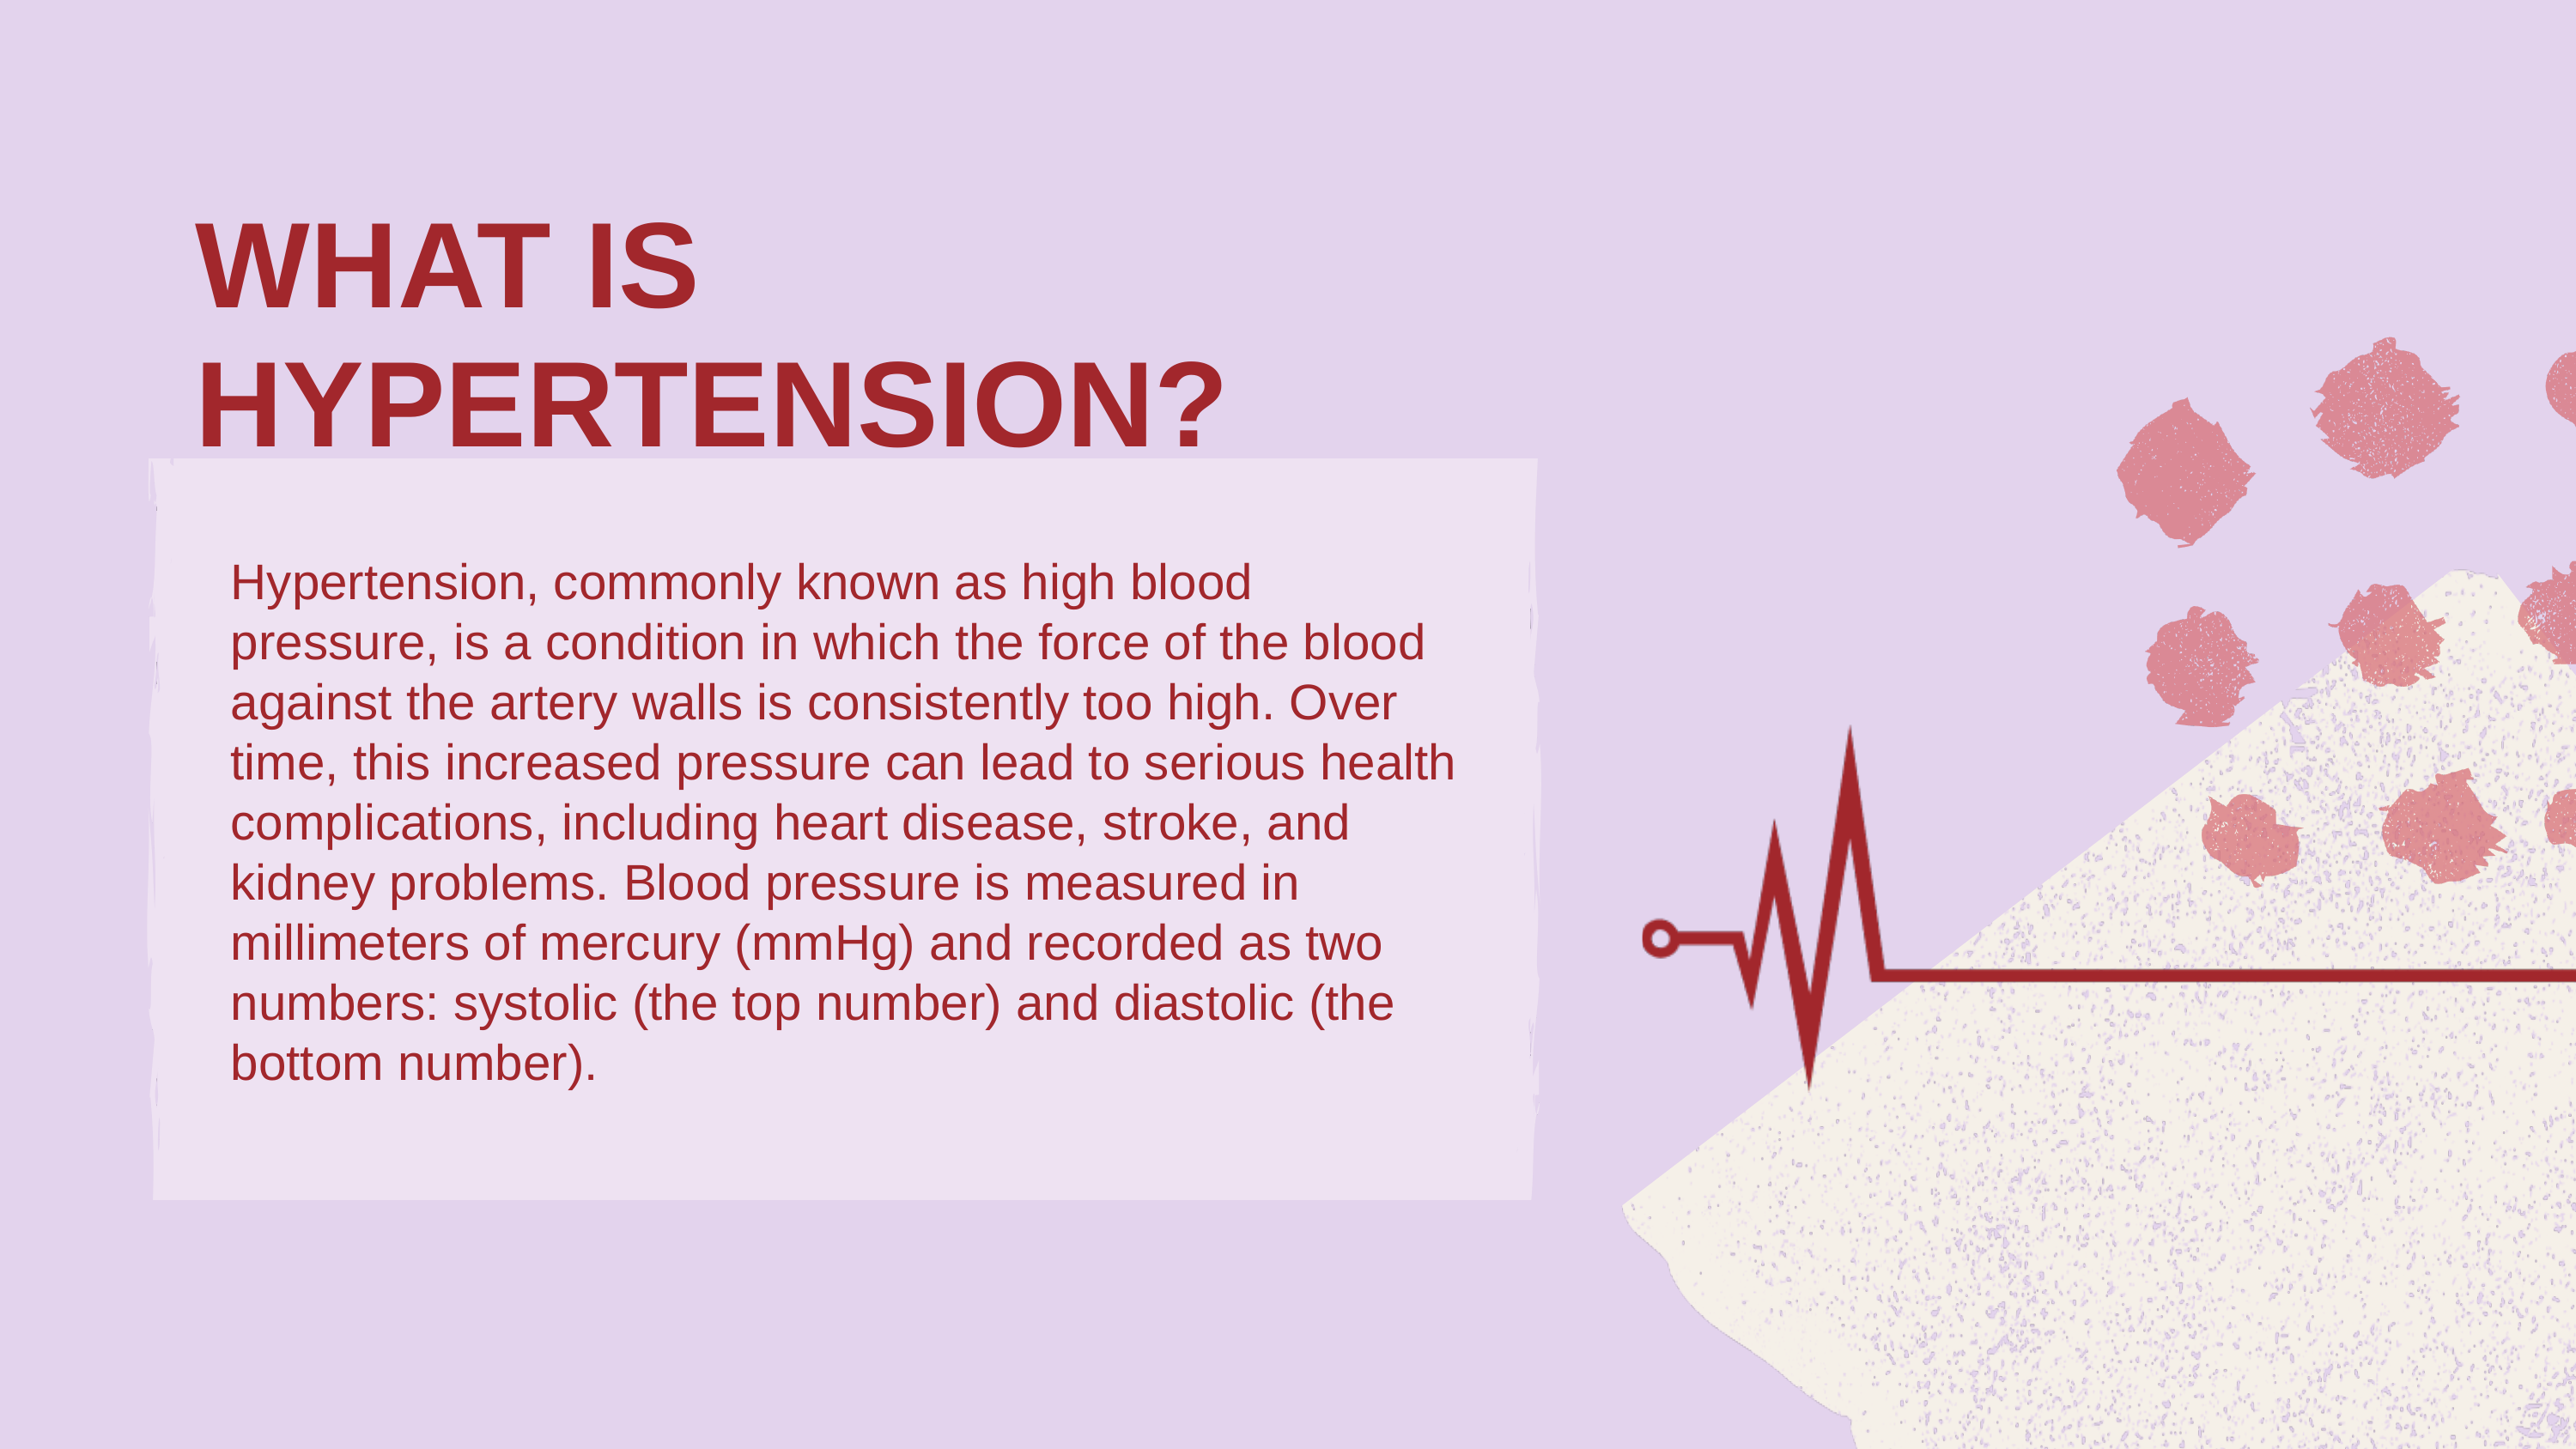

WHAT IS HYPERTENSION?

Hypertension, commonly known as high blood pressure, is a condition in which the force of the blood against the artery walls is consistently too high. Over time, this increased pressure can lead to serious health complications, including heart disease, stroke, and kidney problems. Blood pressure is measured in millimeters of mercury (mmHg) and recorded as two numbers: systolic (the top number) and diastolic (the bottom number).